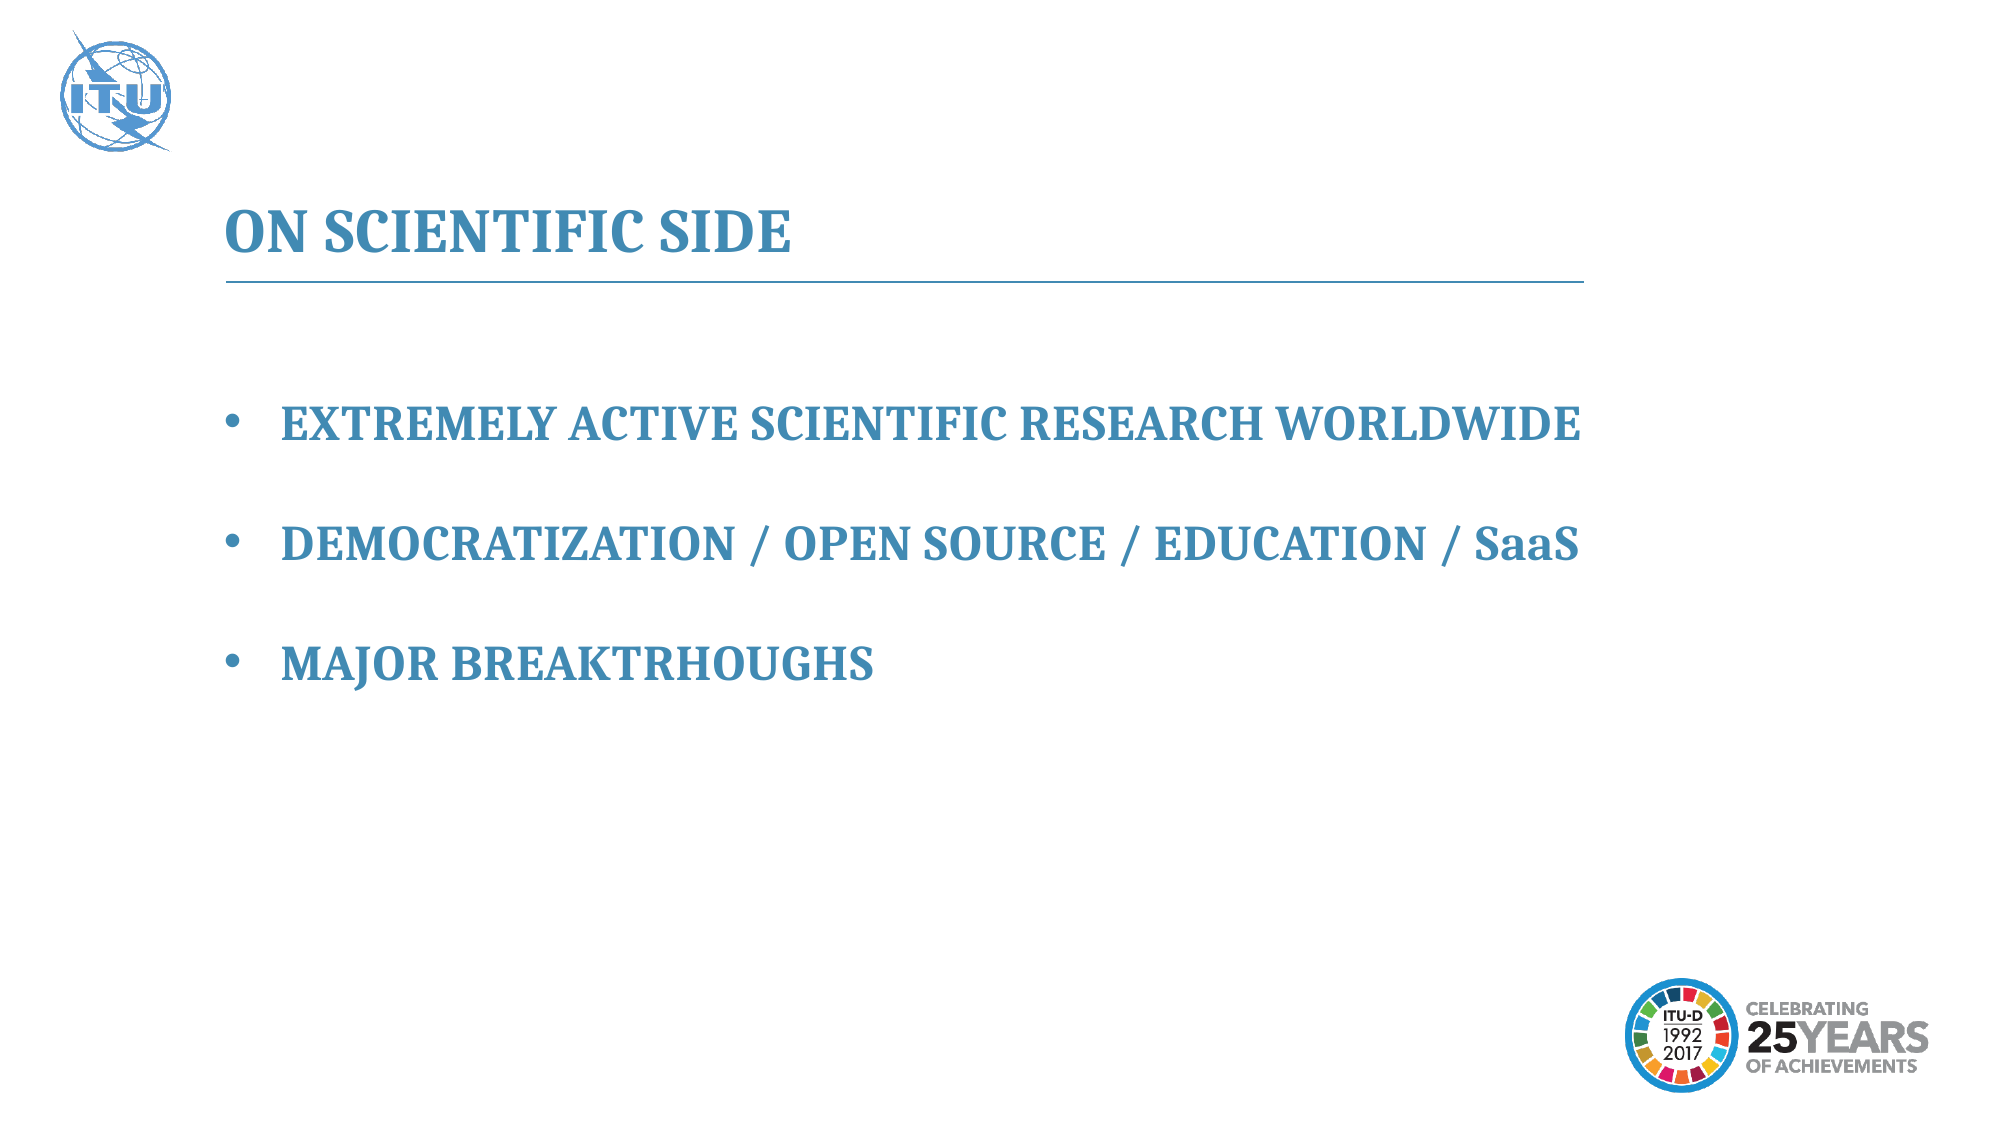

ON SCIENTIFIC SIDE
EXTREMELY ACTIVE SCIENTIFIC RESEARCH WORLDWIDE
DEMOCRATIZATION / OPEN SOURCE / EDUCATION / SaaS
MAJOR BREAKTRHOUGHS